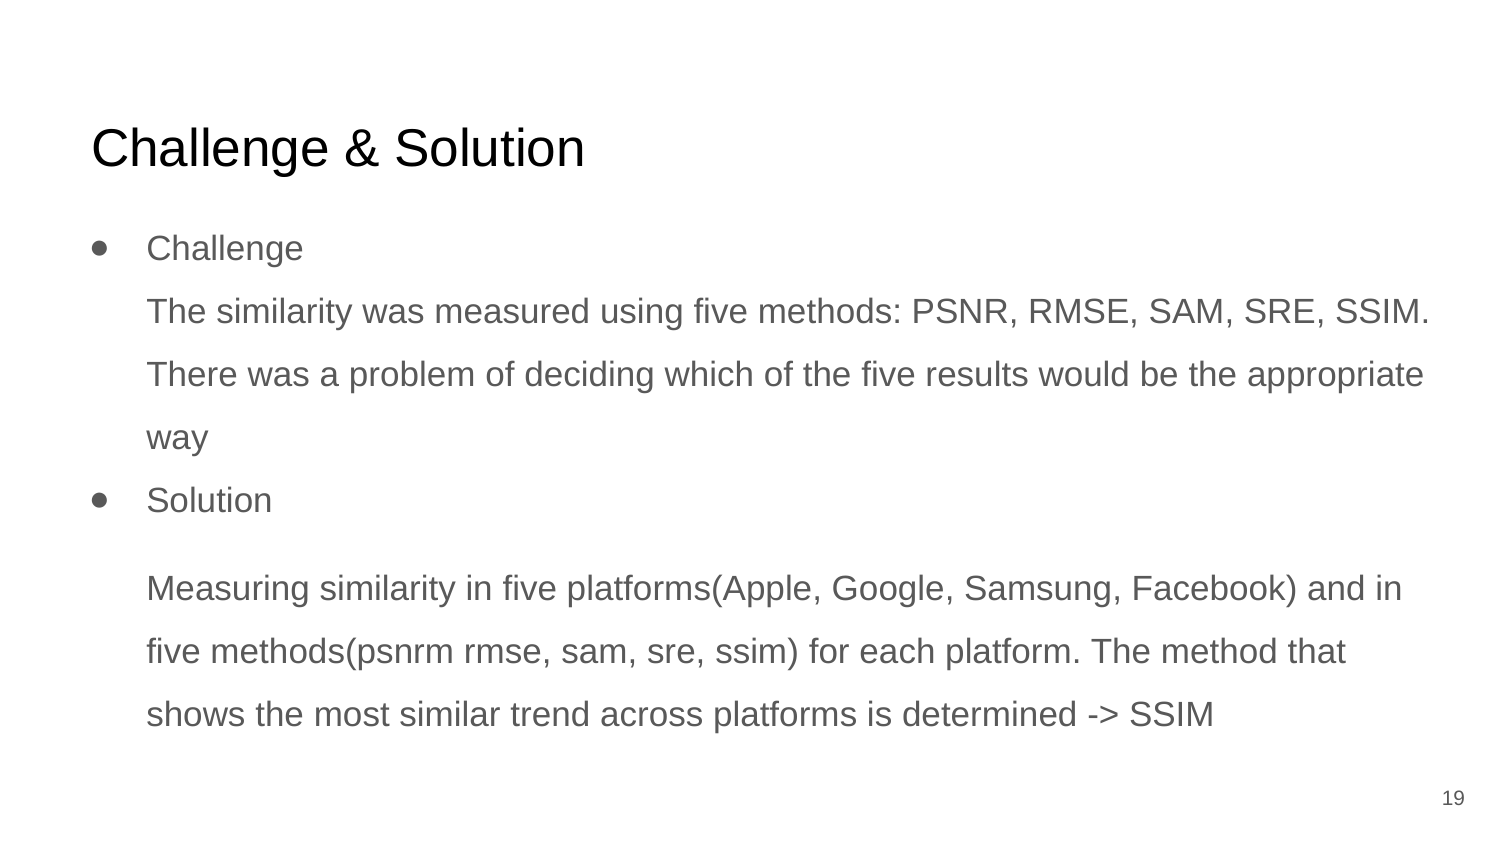

# Challenge & Solution
Challenge
The similarity was measured using five methods: PSNR, RMSE, SAM, SRE, SSIM. There was a problem of deciding which of the five results would be the appropriate way
Solution
Measuring similarity in five platforms(Apple, Google, Samsung, Facebook) and in five methods(psnrm rmse, sam, sre, ssim) for each platform. The method that shows the most similar trend across platforms is determined -> SSIM

19